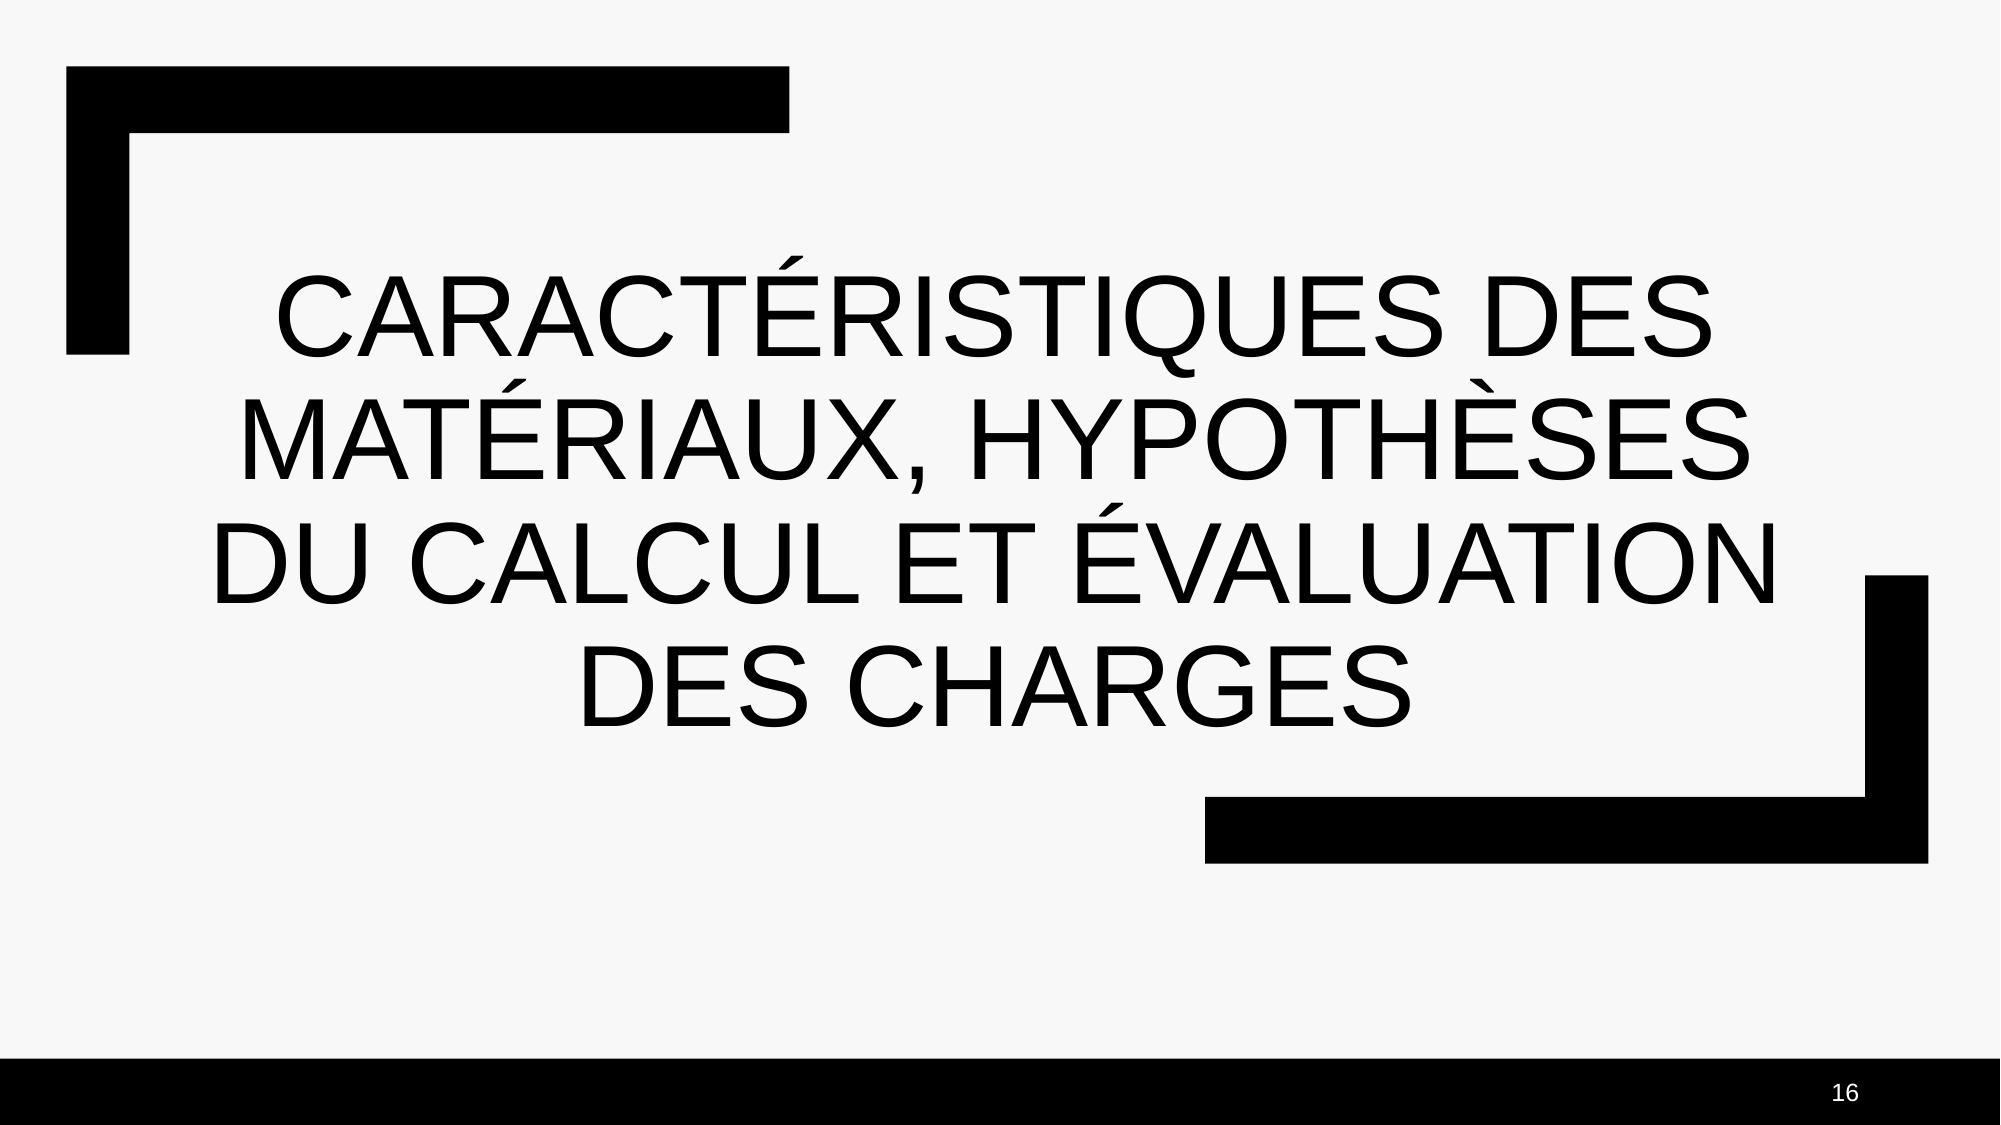

# Caractéristiques des matériaux, hypothèses du calcul et évaluation des charges

16